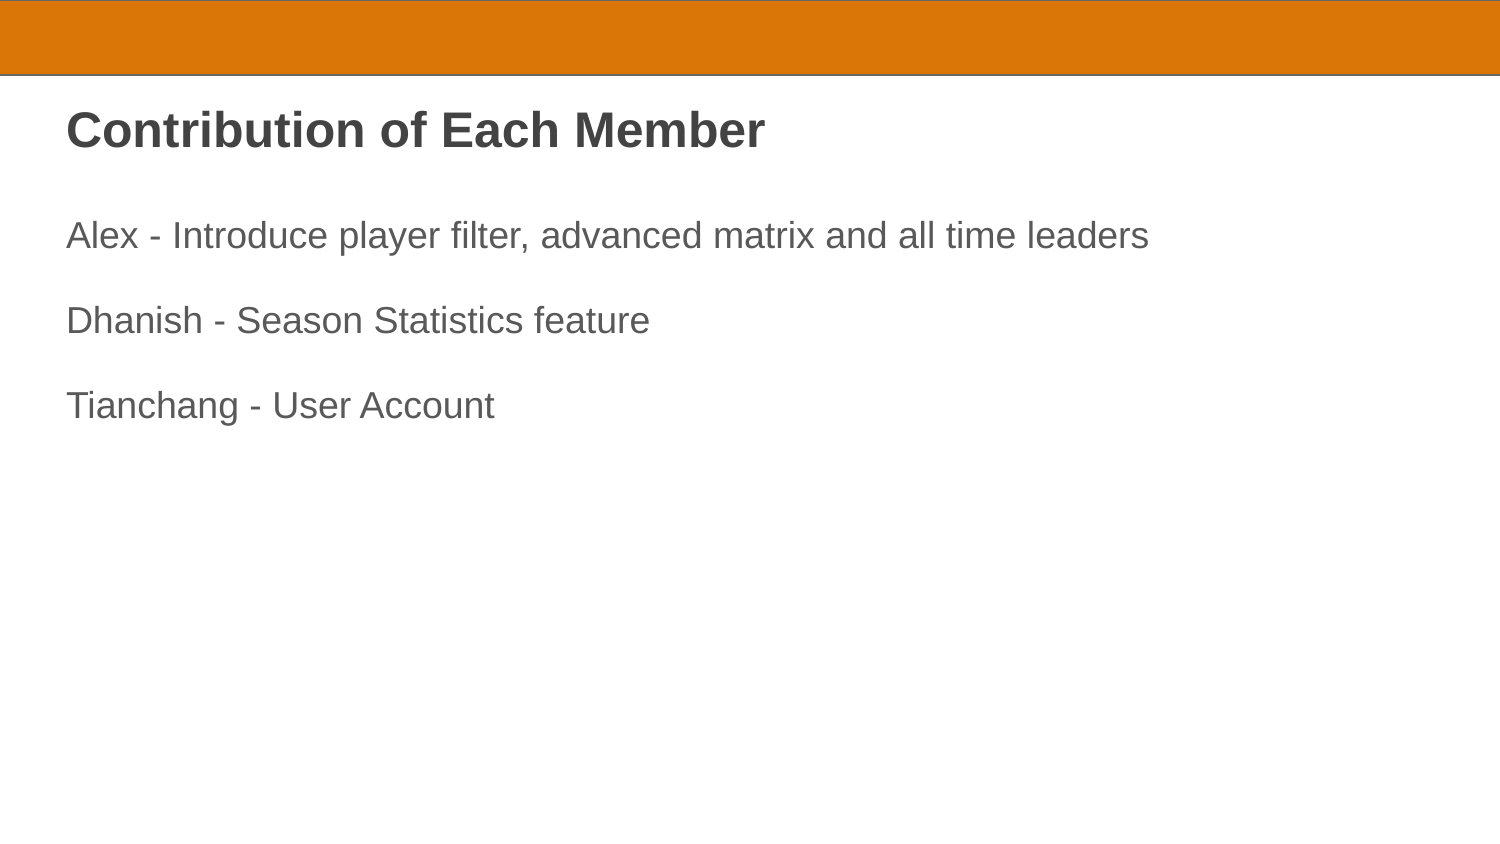

# Contribution of Each Member
Alex - Introduce player filter, advanced matrix and all time leaders
Dhanish - Season Statistics feature
Tianchang - User Account